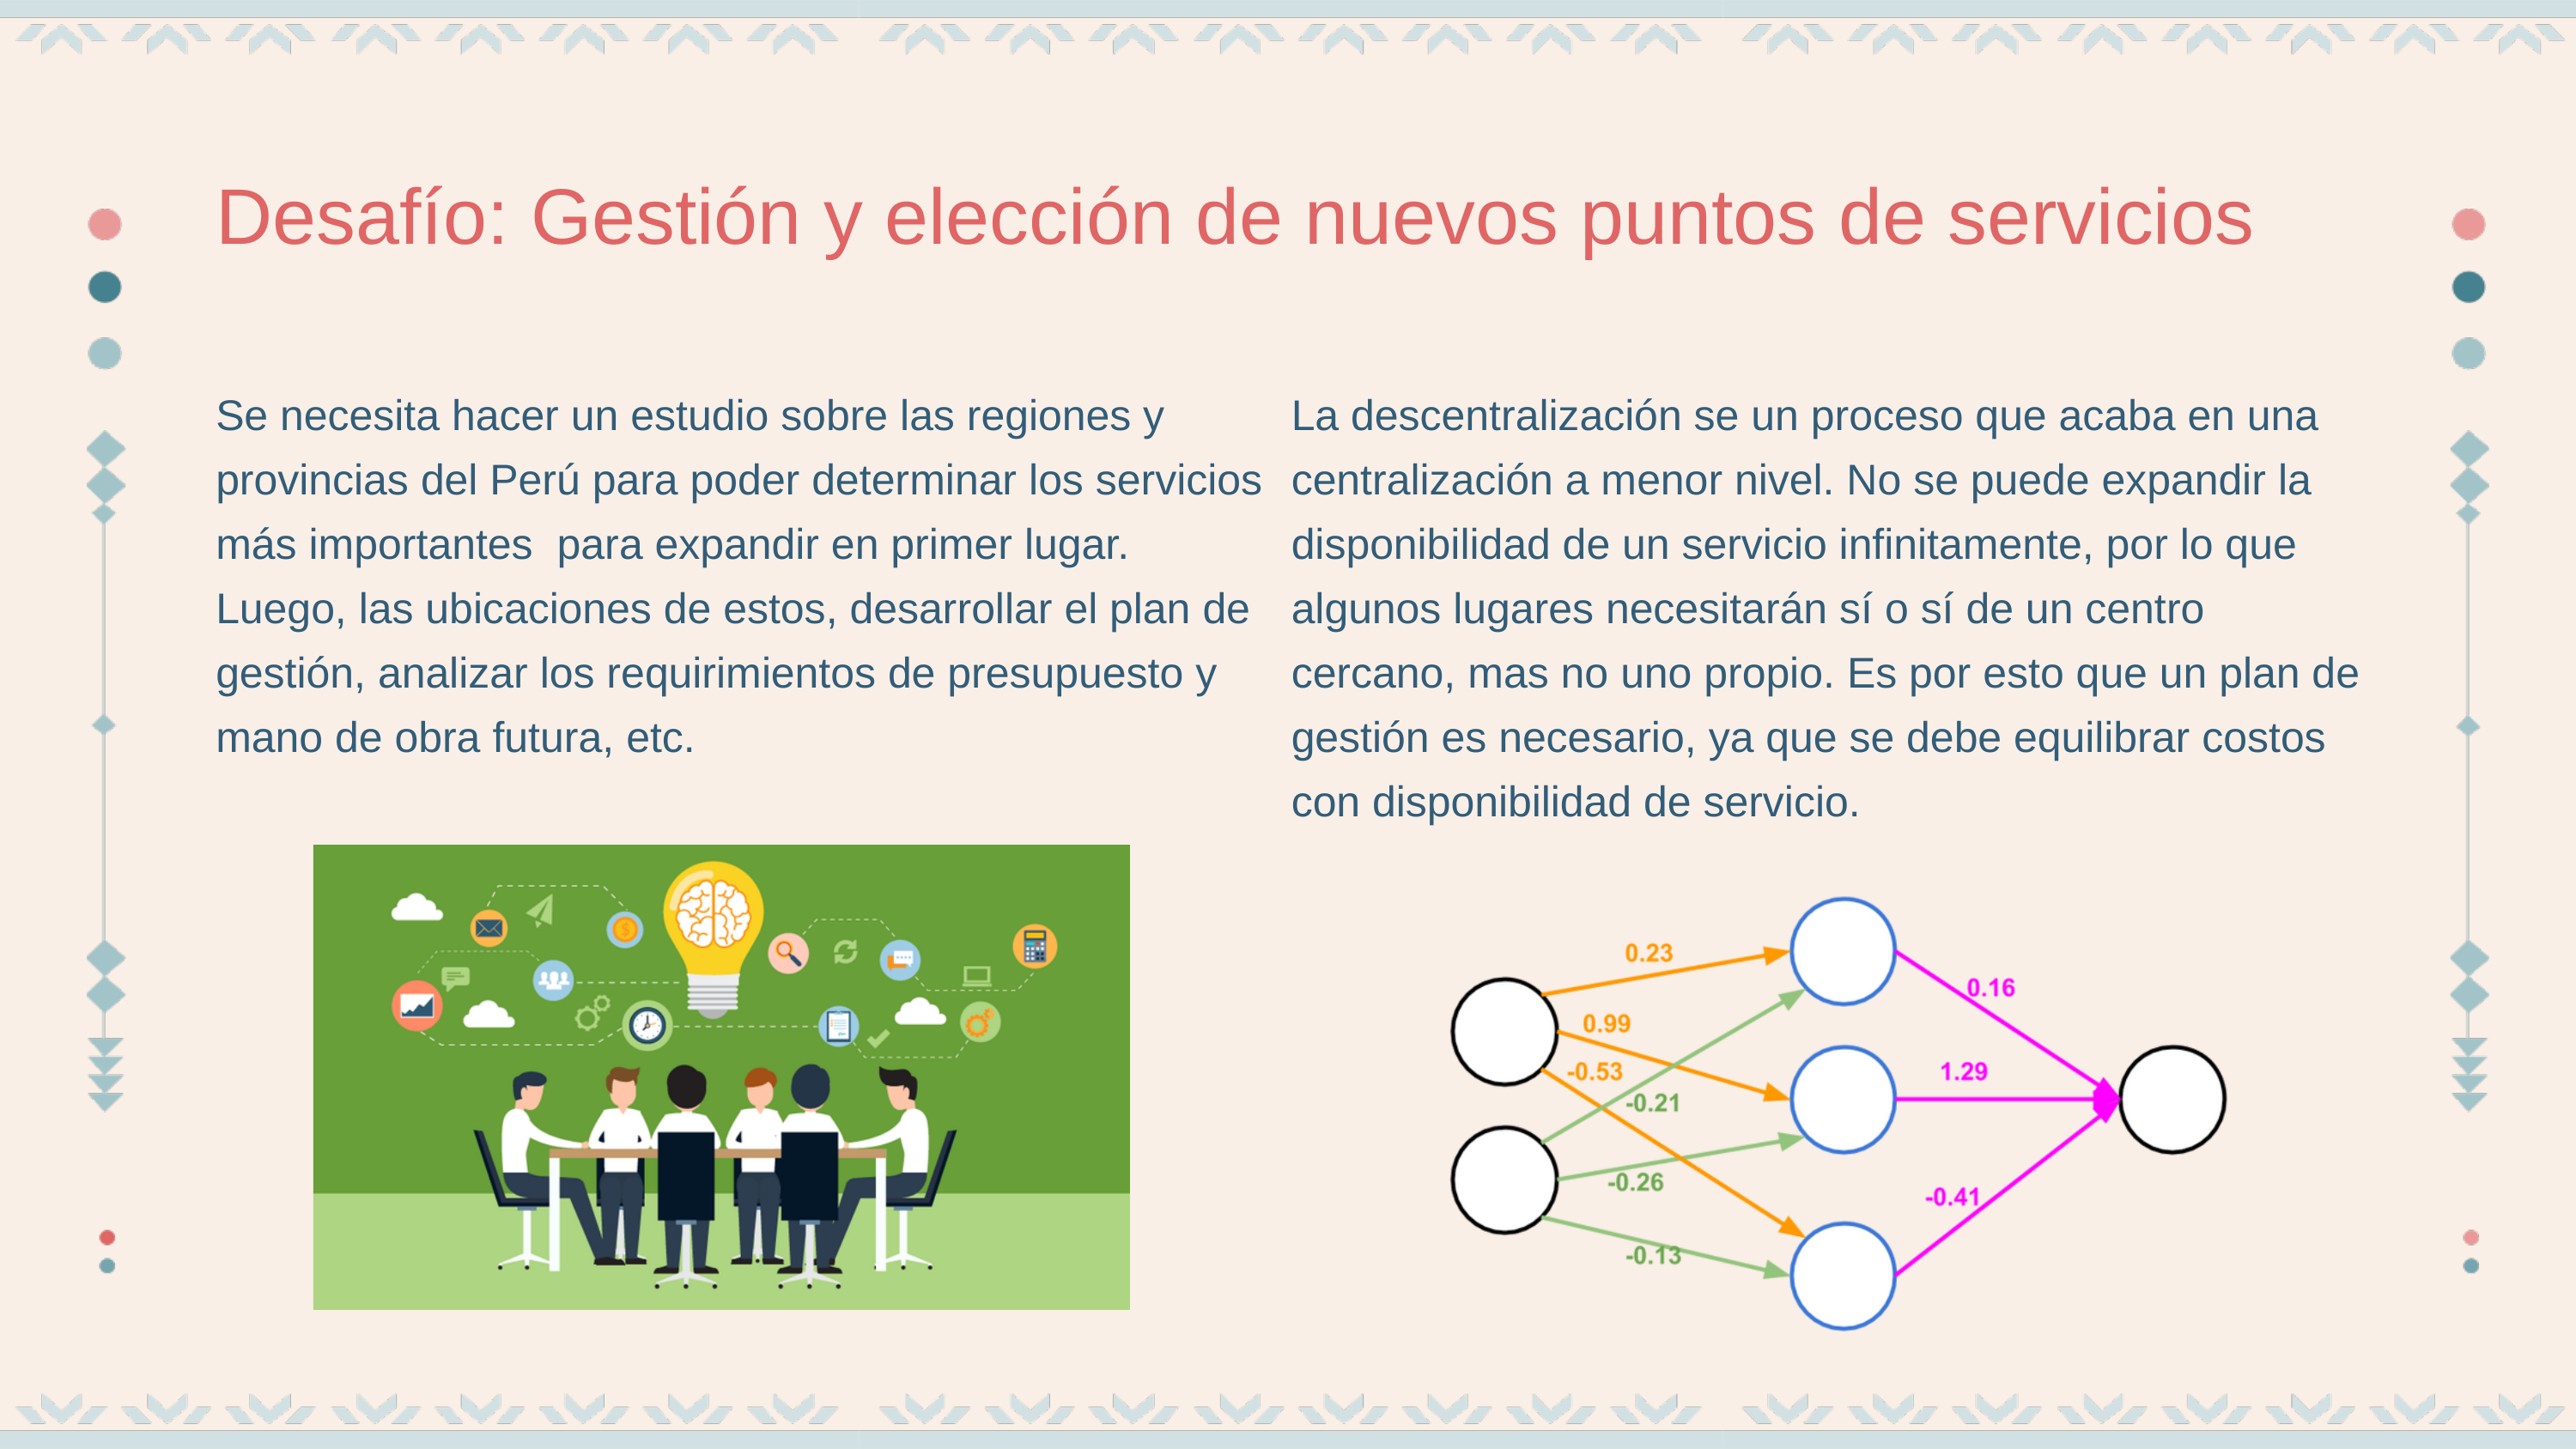

Desafío: Gestión y elección de nuevos puntos de servicios

Se necesita hacer un estudio sobre las regiones y provincias del Perú para poder determinar los servicios más importantes  para expandir en primer lugar. Luego, las ubicaciones de estos, desarrollar el plan de gestión, analizar los requirimientos de presupuesto y mano de obra futura, etc.
La descentralización se un proceso que acaba en una centralización a menor nivel. No se puede expandir la disponibilidad de un servicio infinitamente, por lo que algunos lugares necesitarán sí o sí de un centro cercano, mas no uno propio. Es por esto que un plan de gestión es necesario, ya que se debe equilibrar costos con disponibilidad de servicio.